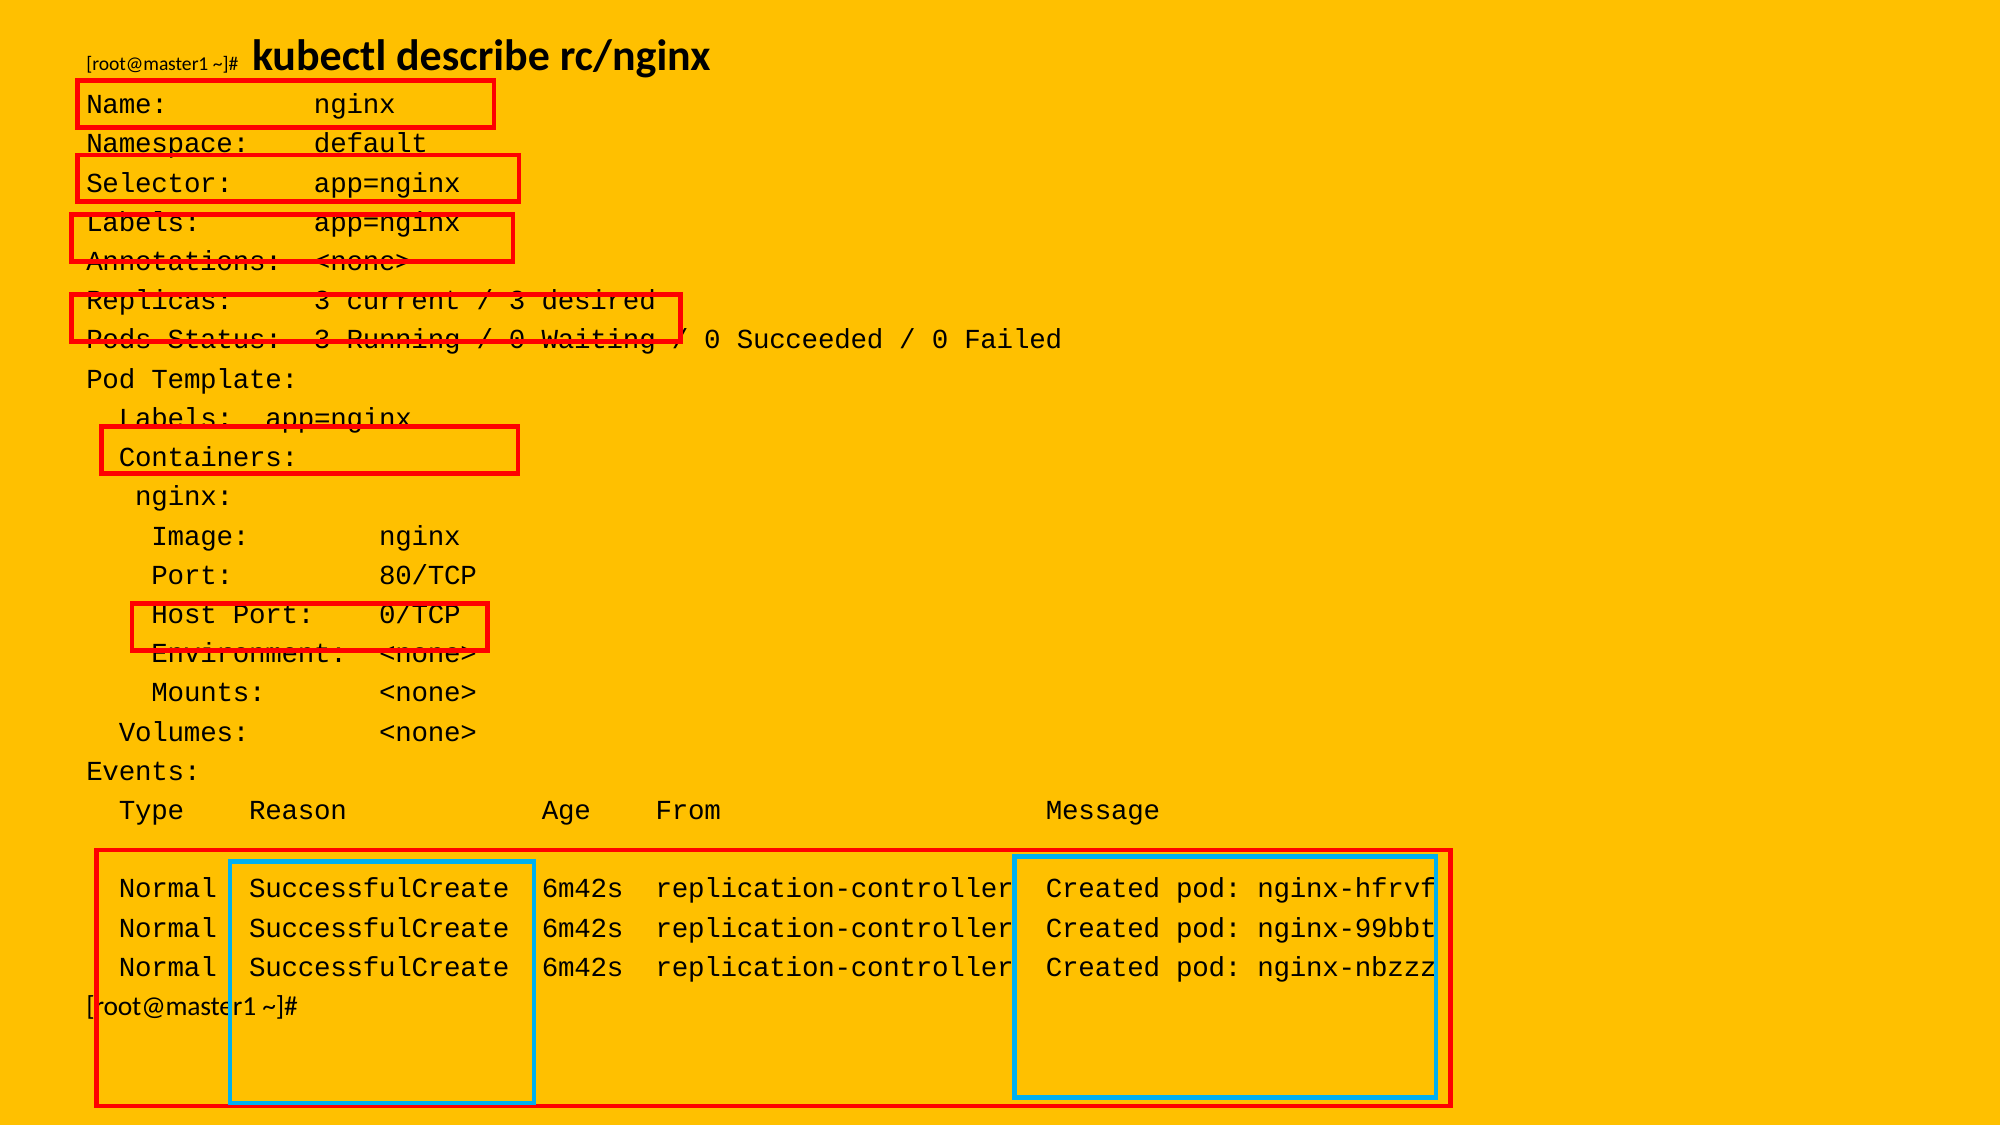

[root@master1 ~]#   kubectl describe rc/nginx
Name:         nginx
Namespace:    default
Selector:     app=nginx
Labels:       app=nginx
Annotations:  <none>
Replicas:     3 current / 3 desired
Pods Status:  3 Running / 0 Waiting / 0 Succeeded / 0 Failed
Pod Template:
  Labels:  app=nginx
  Containers:
   nginx:
    Image:        nginx
    Port:         80/TCP
    Host Port:    0/TCP
    Environment:  <none>
    Mounts:       <none>
  Volumes:        <none>
Events:
  Type    Reason            Age    From                    Message
  ----    ------            ----   ----                    -------
  Normal  SuccessfulCreate  6m42s  replication-controller  Created pod: nginx-hfrvf
  Normal  SuccessfulCreate  6m42s  replication-controller  Created pod: nginx-99bbt
  Normal  SuccessfulCreate  6m42s  replication-controller  Created pod: nginx-nbzzz
[root@master1 ~]#